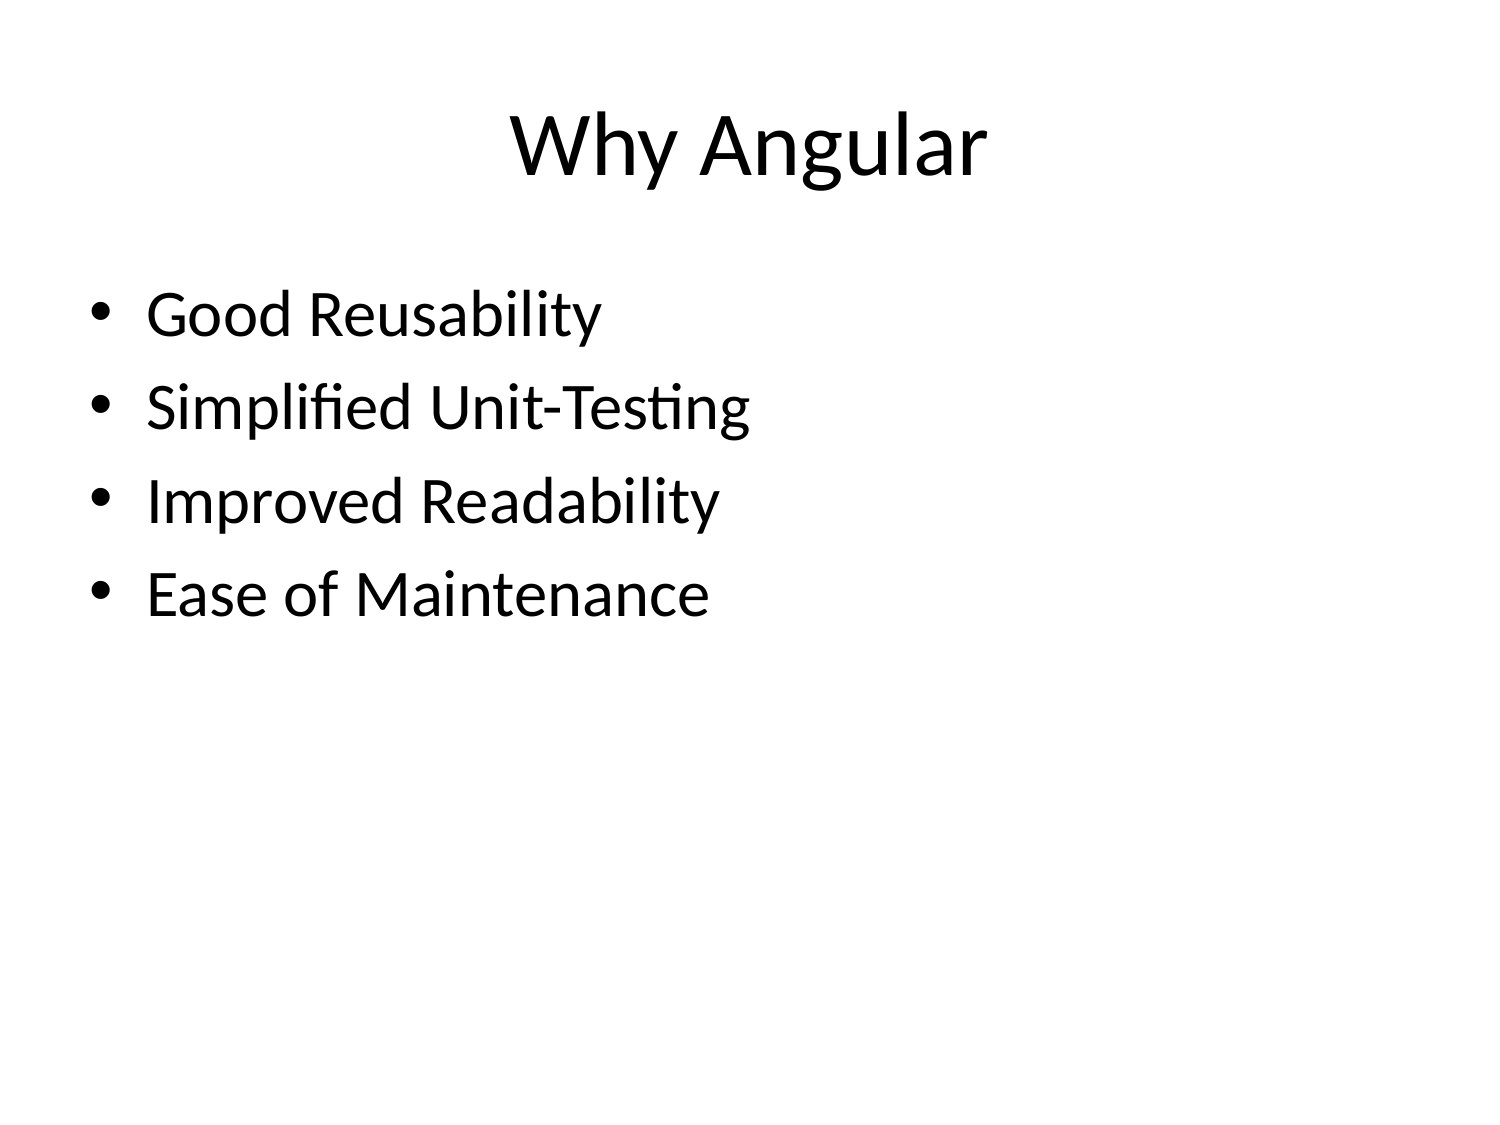

# Why Angular
Good Reusability
Simplified Unit-Testing
Improved Readability
Ease of Maintenance